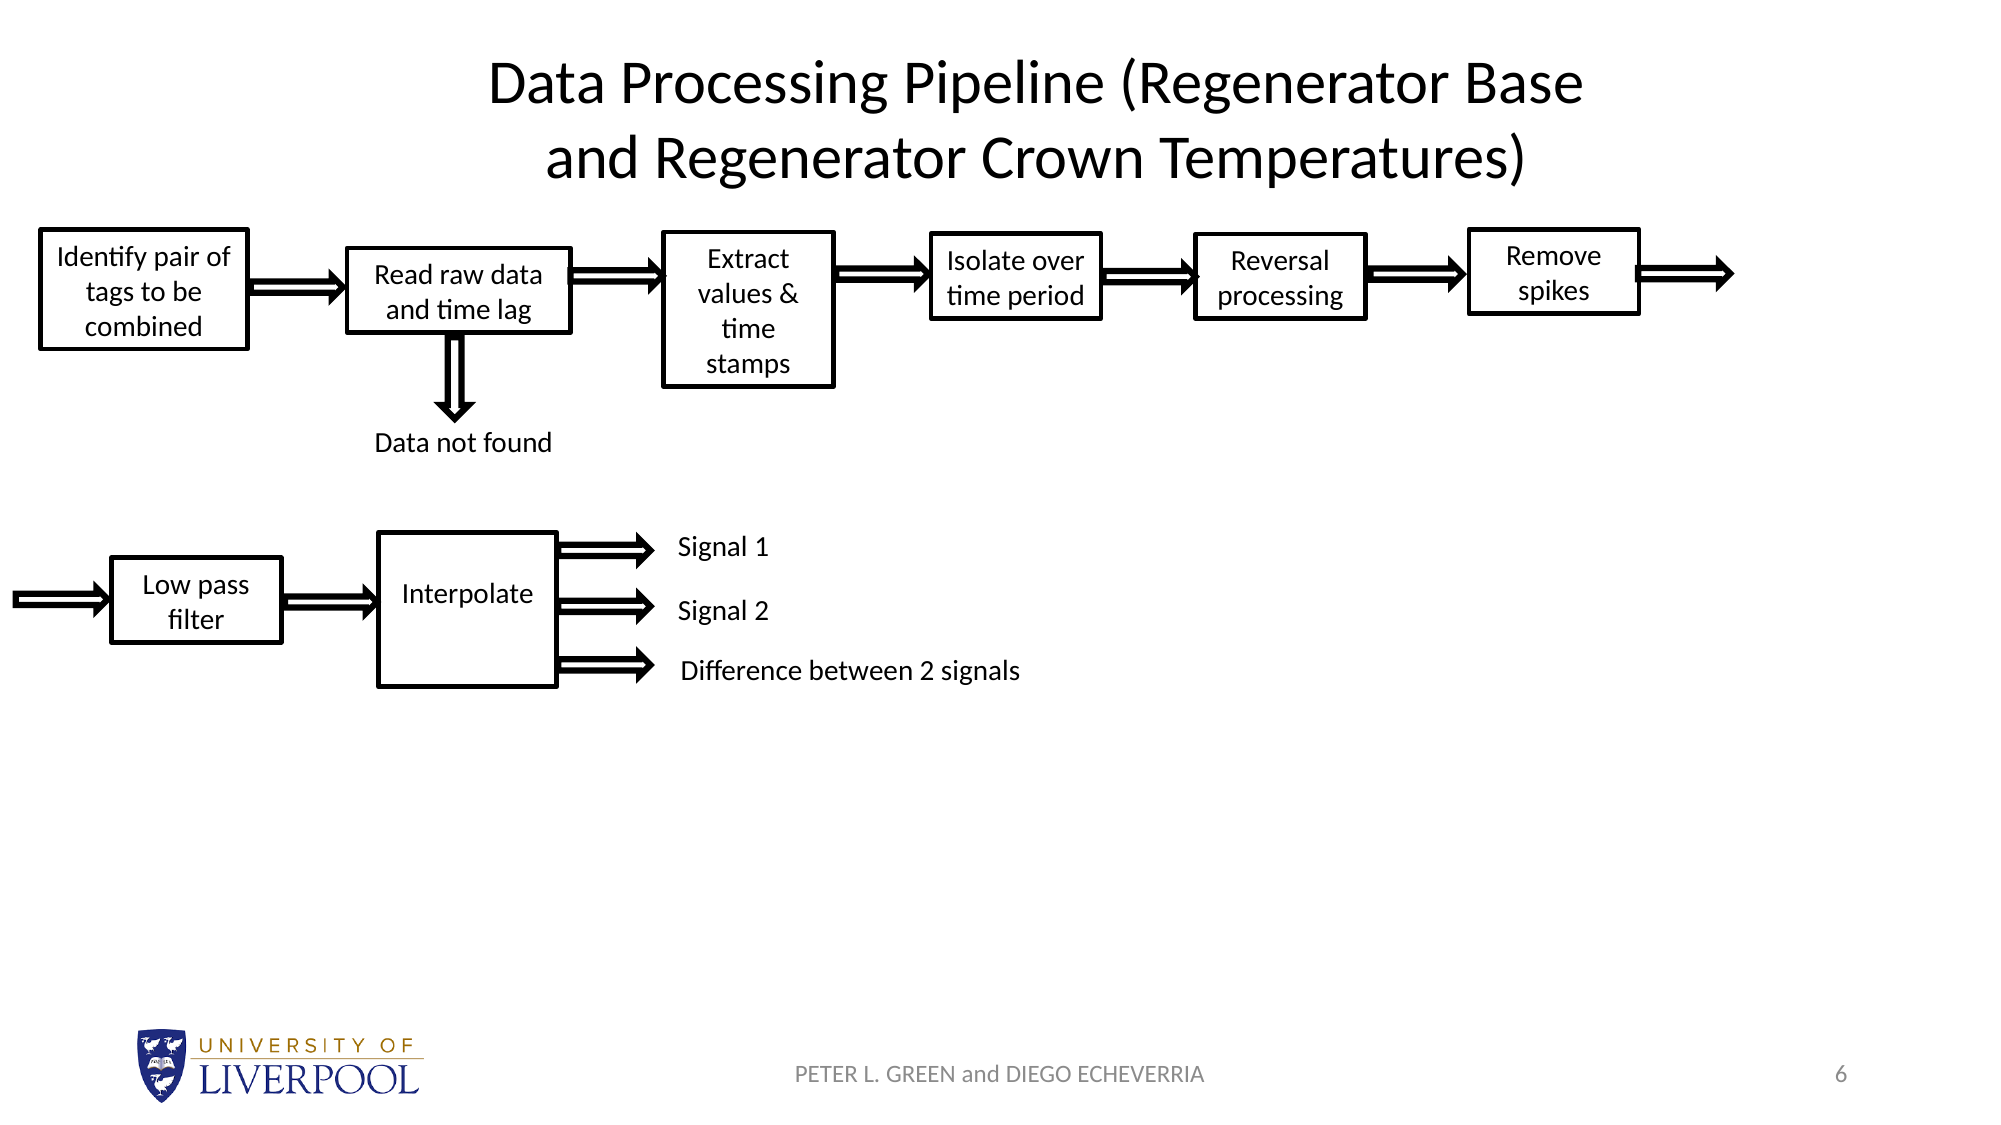

Data Processing Pipeline (Regenerator Base and Regenerator Crown Temperatures)
Remove spikes
Identify pair of tags to be combined
Extract values & time stamps
Isolate over time period
Reversal processing
Read raw data and time lag

Data not found
Signal 1

Interpolate

Low pass filter
Signal 2

Difference between 2 signals

PETER L. GREEN and DIEGO ECHEVERRIA
6